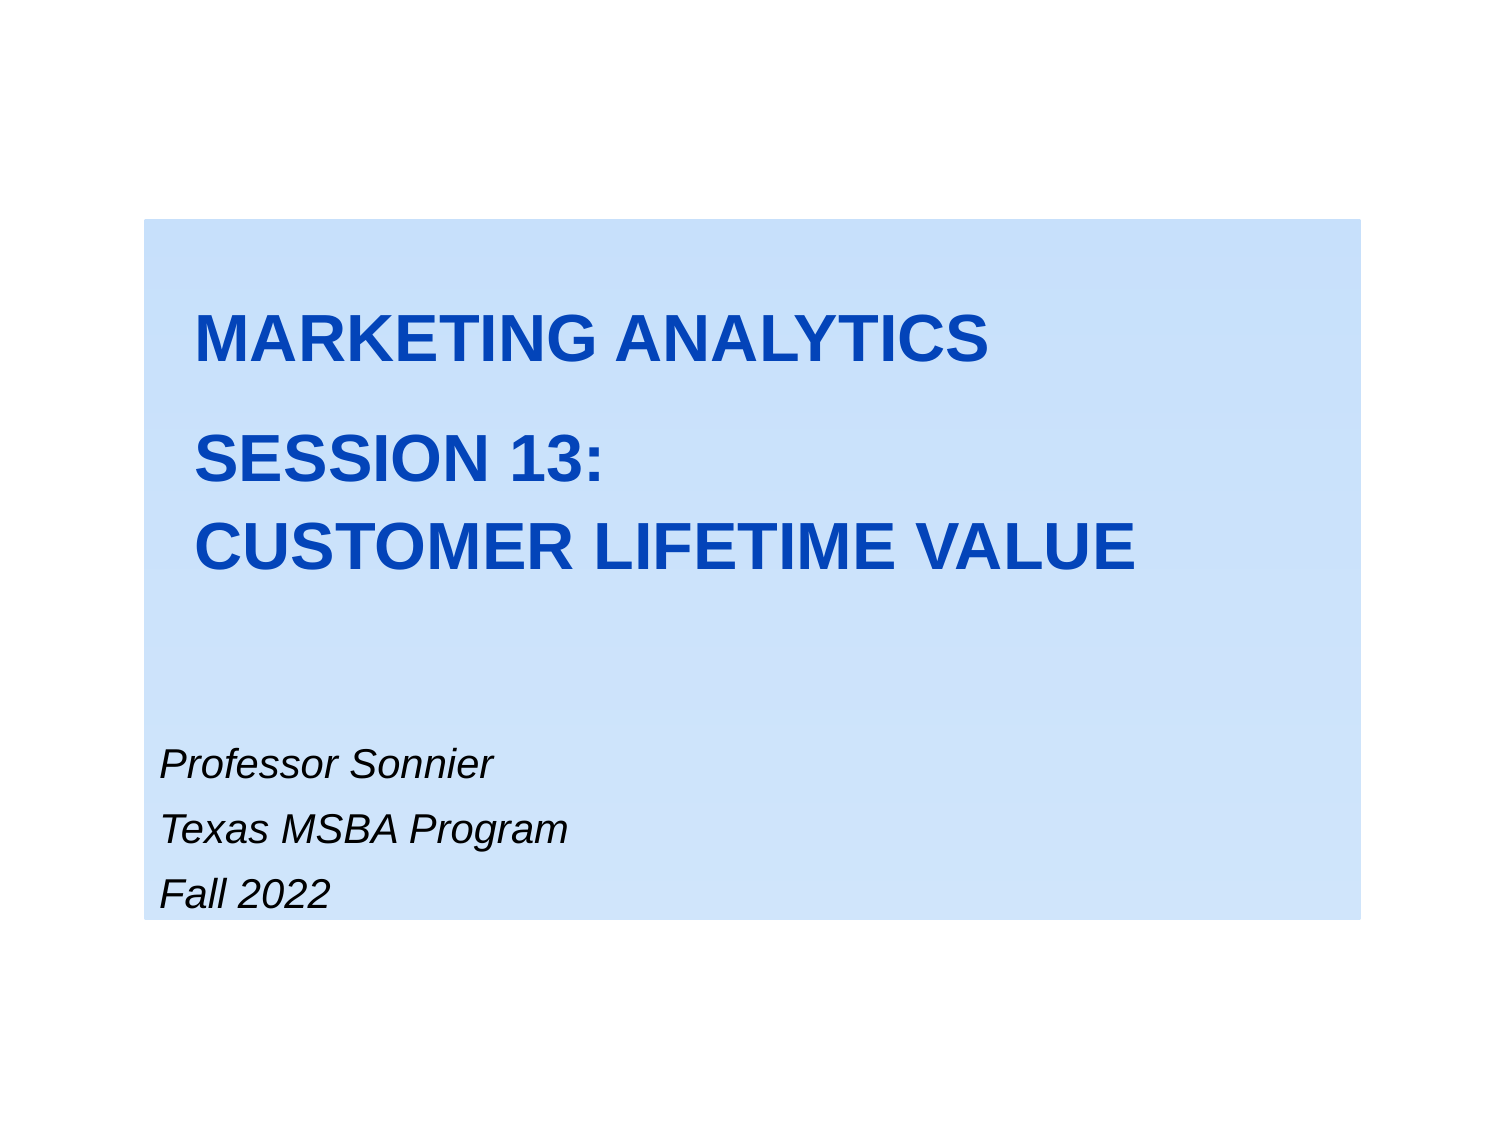

MARKETING ANALYTICS

SESSION 13:
CUSTOMER LIFETIME VALUE

Professor Sonnier
Texas MSBA Program
Fall 2022

1